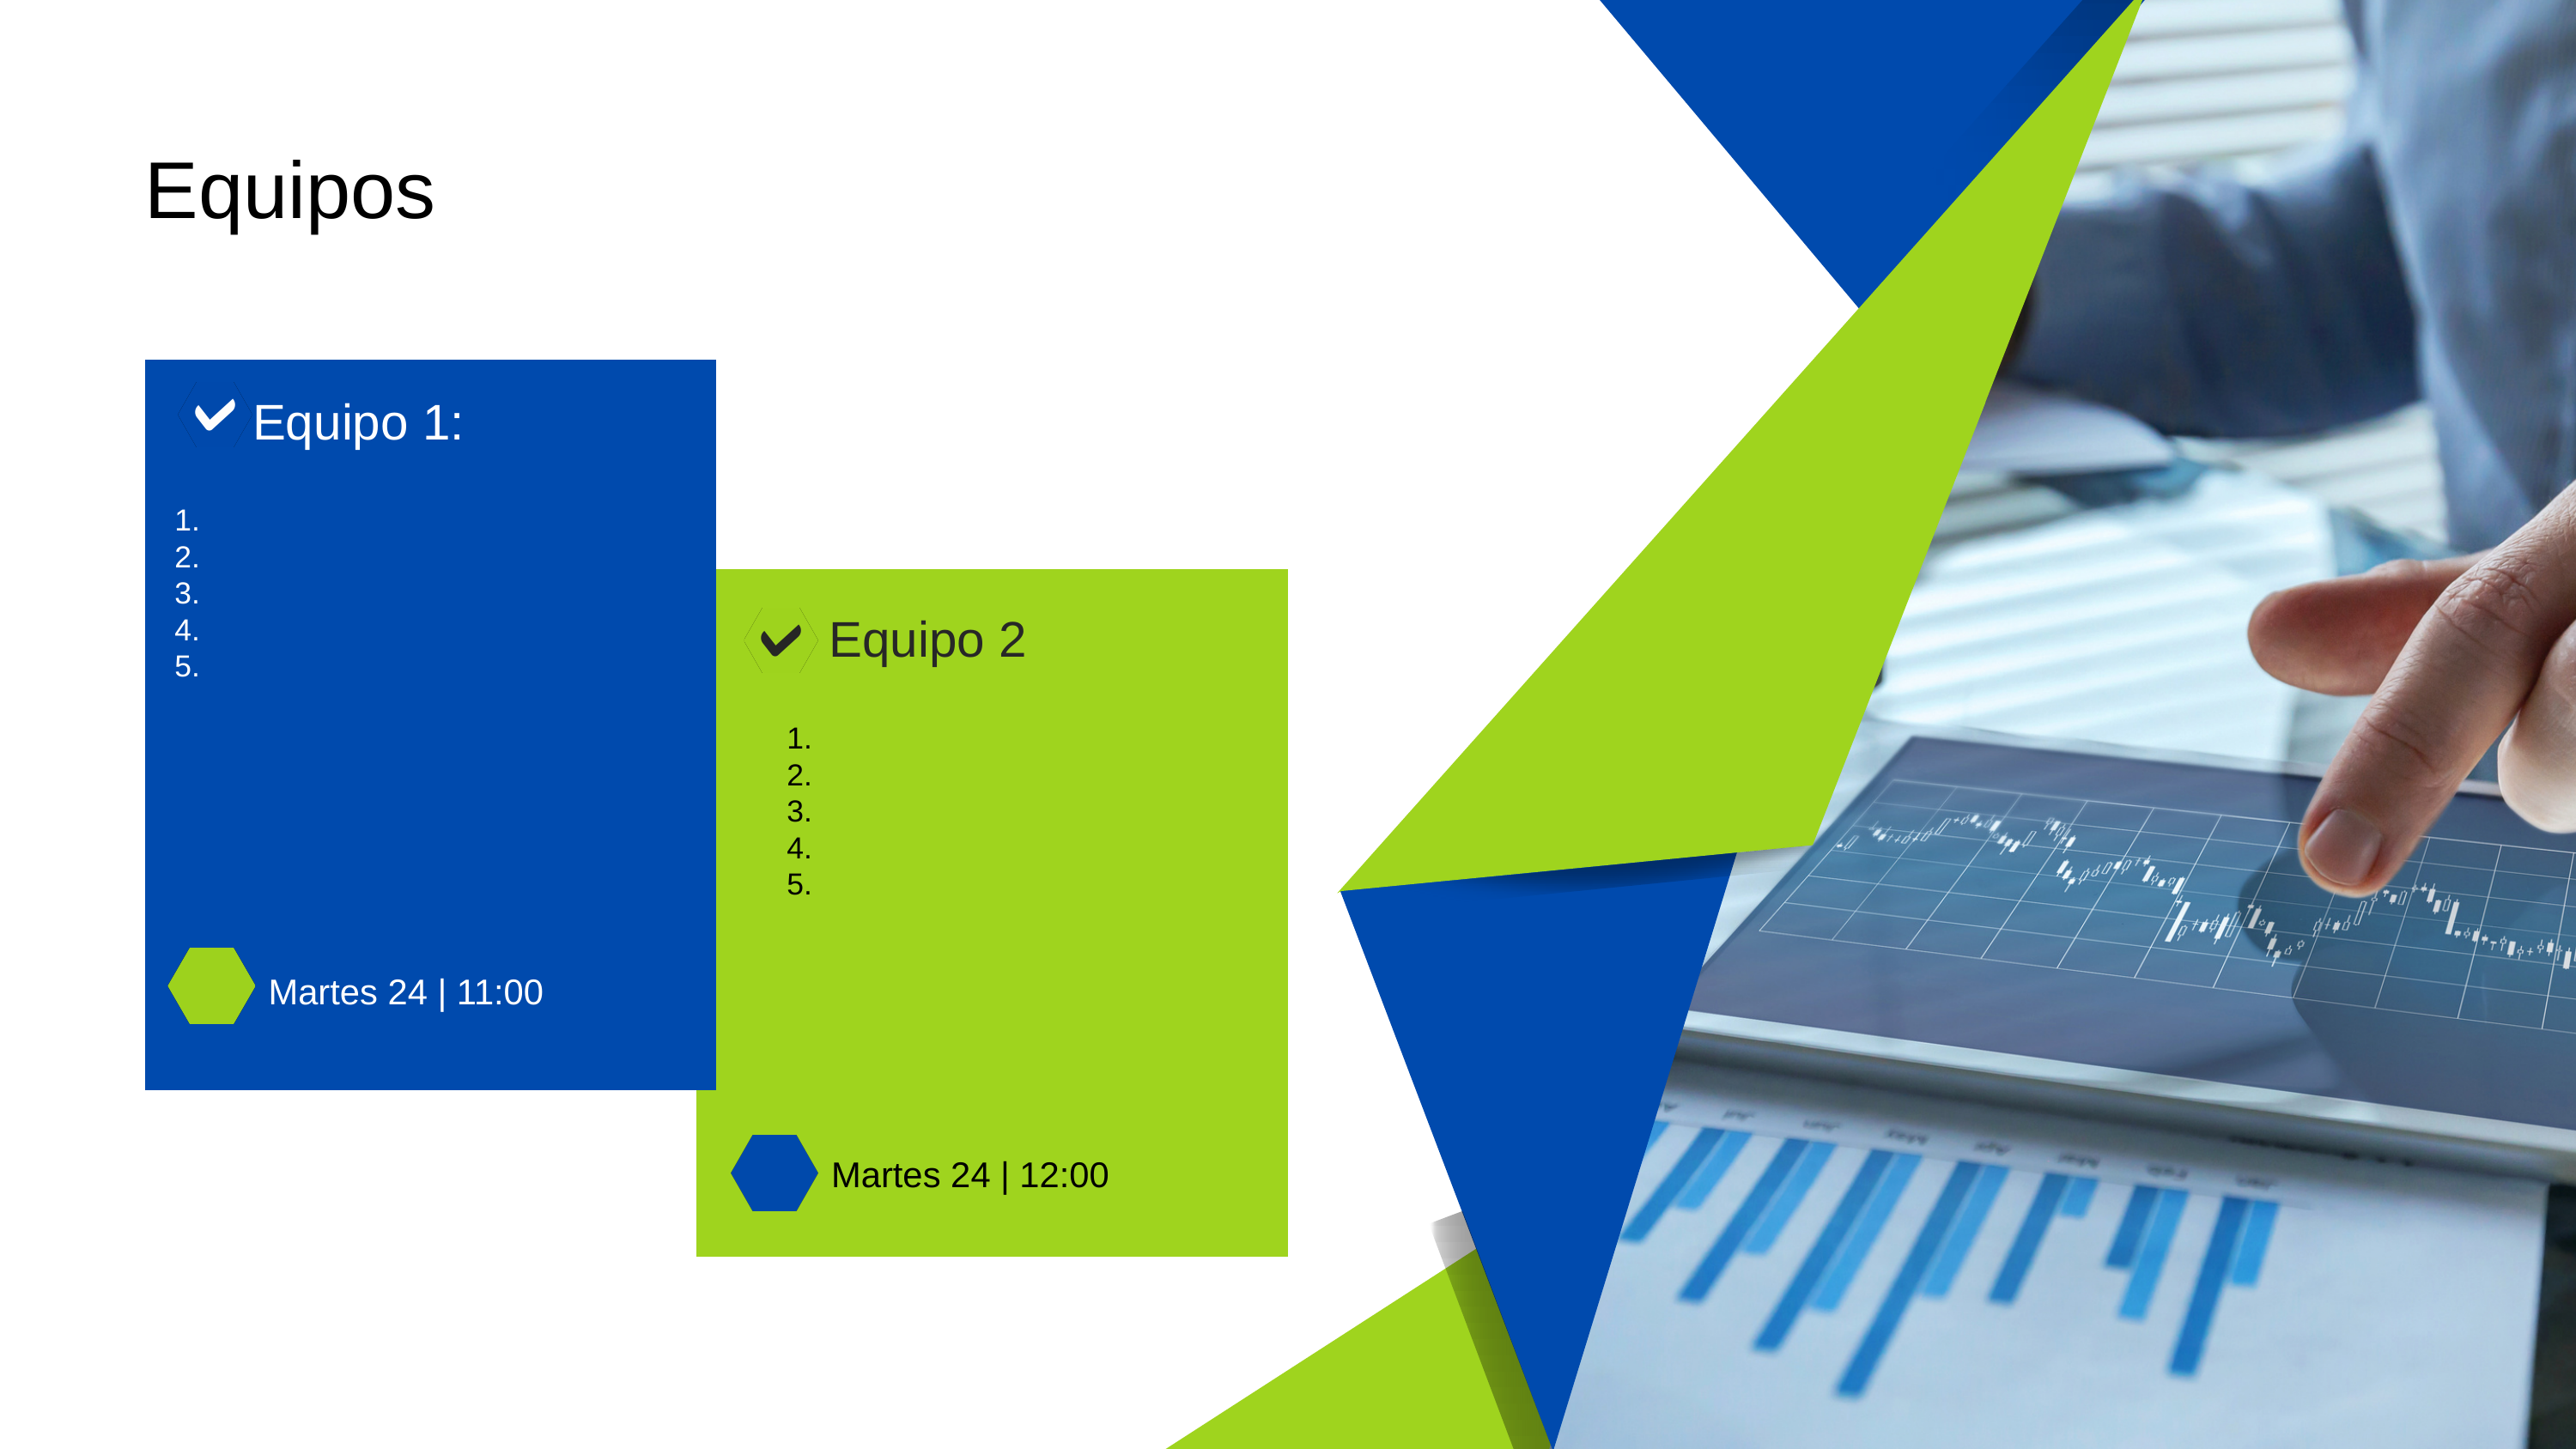

Equipos

Equipo 1:
1.
2.
3.
4.
5.

Equipo 2
1.
2.
3.
4.
5.

Martes 24 | 11:00

Martes 24 | 12:00